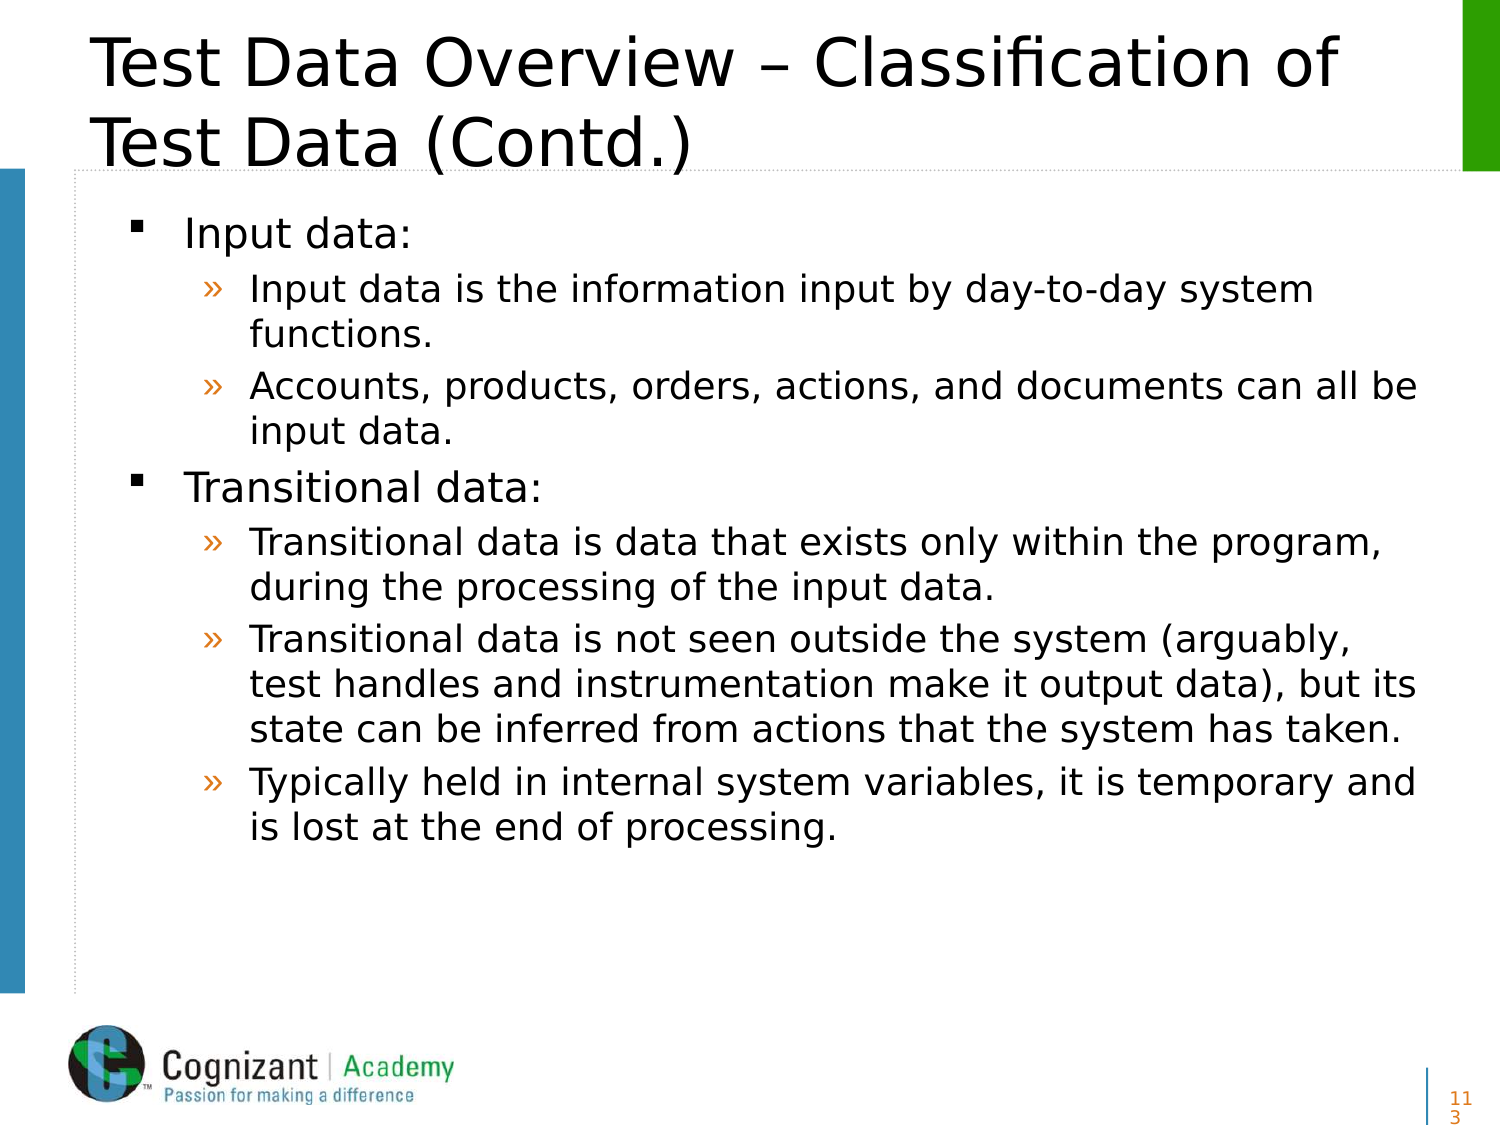

# Test Data Overview – Classification of Test Data (Contd.)
Input data:
Input data is the information input by day-to-day system functions.
Accounts, products, orders, actions, and documents can all be input data.
Transitional data:
Transitional data is data that exists only within the program, during the processing of the input data.
Transitional data is not seen outside the system (arguably, test handles and instrumentation make it output data), but its state can be inferred from actions that the system has taken.
Typically held in internal system variables, it is temporary and is lost at the end of processing.
113